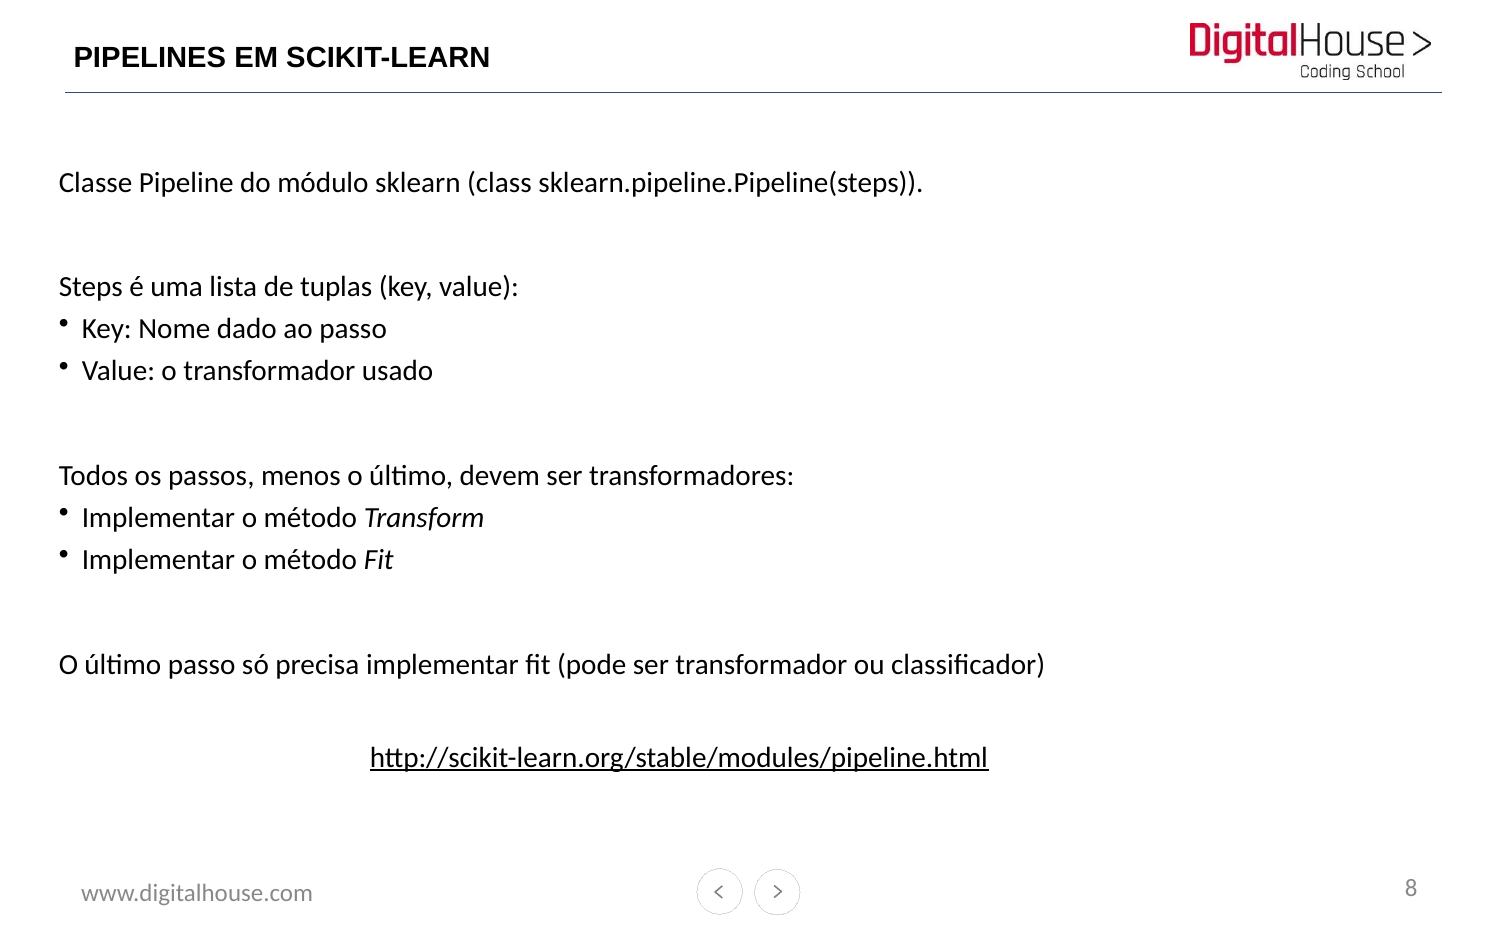

# PIPELINES EM SCIKIT-LEARN
Classe Pipeline do módulo sklearn (class sklearn.pipeline.Pipeline(steps)).

Steps é uma lista de tuplas (key, value):
Key: Nome dado ao passo
Value: o transformador usado

Todos os passos, menos o último, devem ser transformadores:
Implementar o método Transform
Implementar o método Fit

O último passo só precisa implementar fit (pode ser transformador ou classificador)
http://scikit-learn.org/stable/modules/pipeline.html
8